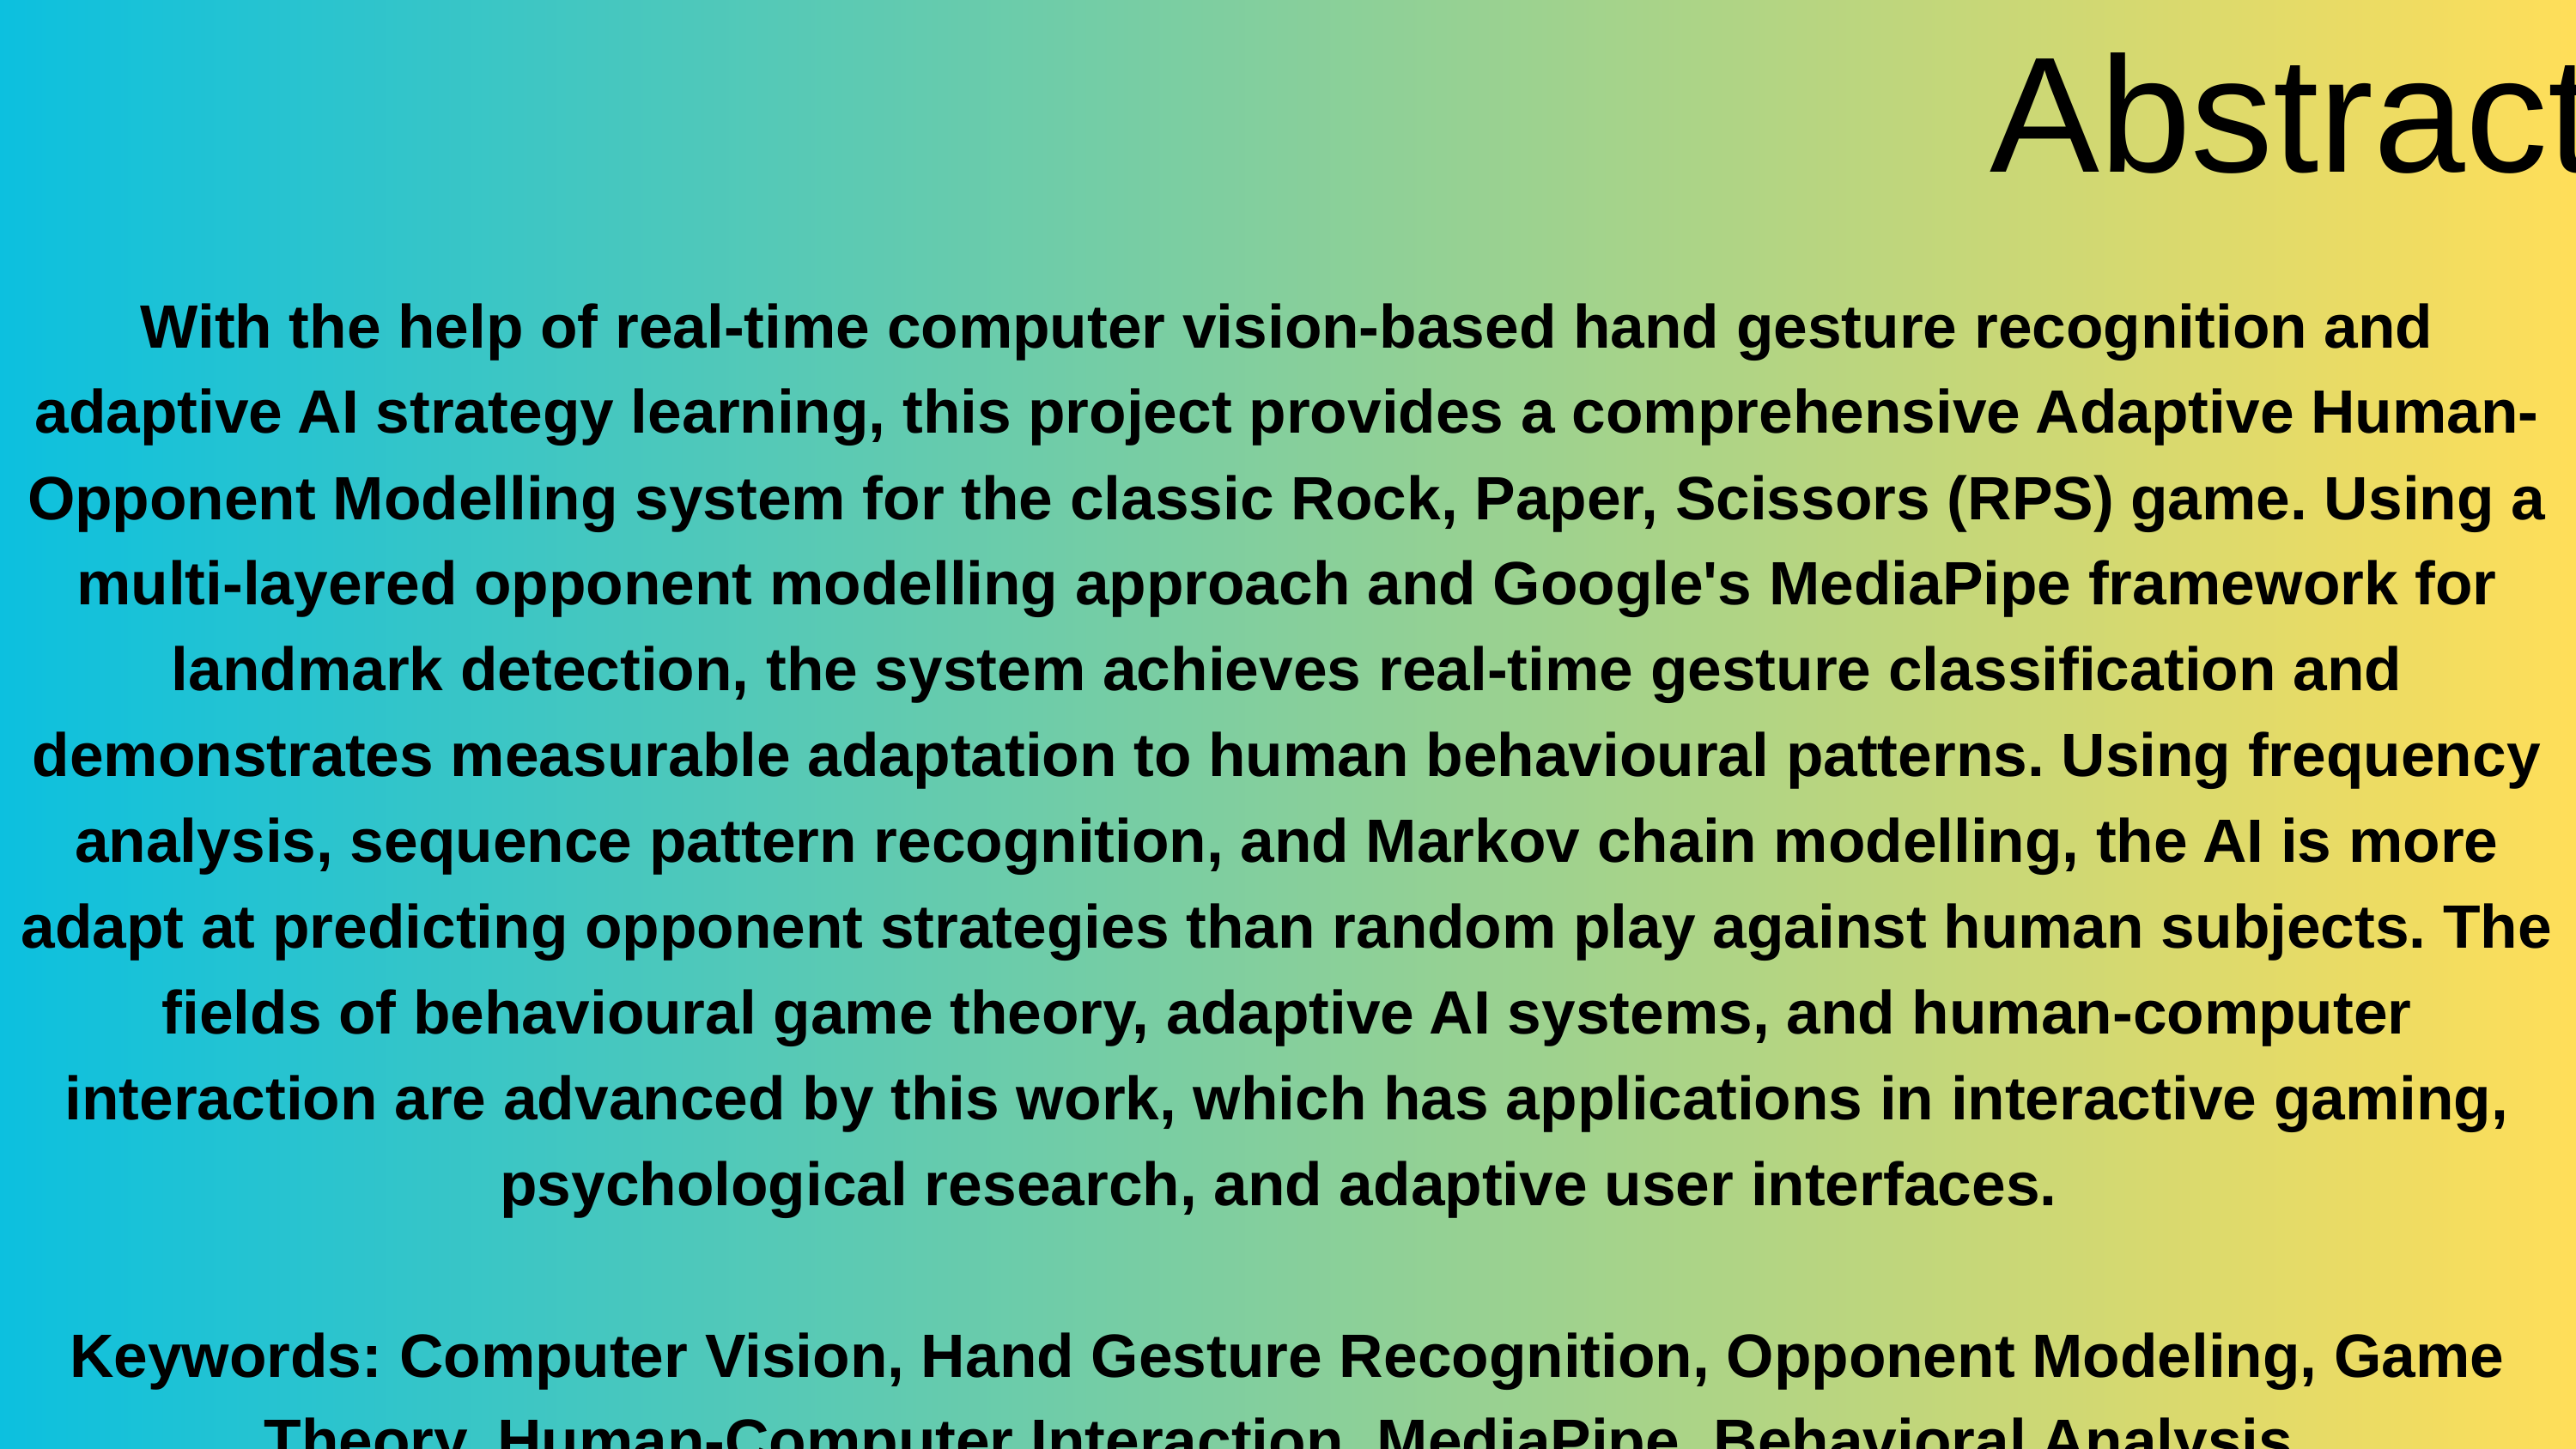

Abstract
With the help of real-time computer vision-based hand gesture recognition and adaptive AI strategy learning, this project provides a comprehensive Adaptive Human-Opponent Modelling system for the classic Rock, Paper, Scissors (RPS) game. Using a multi-layered opponent modelling approach and Google's MediaPipe framework for landmark detection, the system achieves real-time gesture classification and demonstrates measurable adaptation to human behavioural patterns. Using frequency analysis, sequence pattern recognition, and Markov chain modelling, the AI is more adapt at predicting opponent strategies than random play against human subjects. The fields of behavioural game theory, adaptive AI systems, and human-computer interaction are advanced by this work, which has applications in interactive gaming, psychological research, and adaptive user interfaces.

Keywords: Computer Vision, Hand Gesture Recognition, Opponent Modeling, Game Theory, Human-Computer Interaction, MediaPipe, Behavioral Analysis